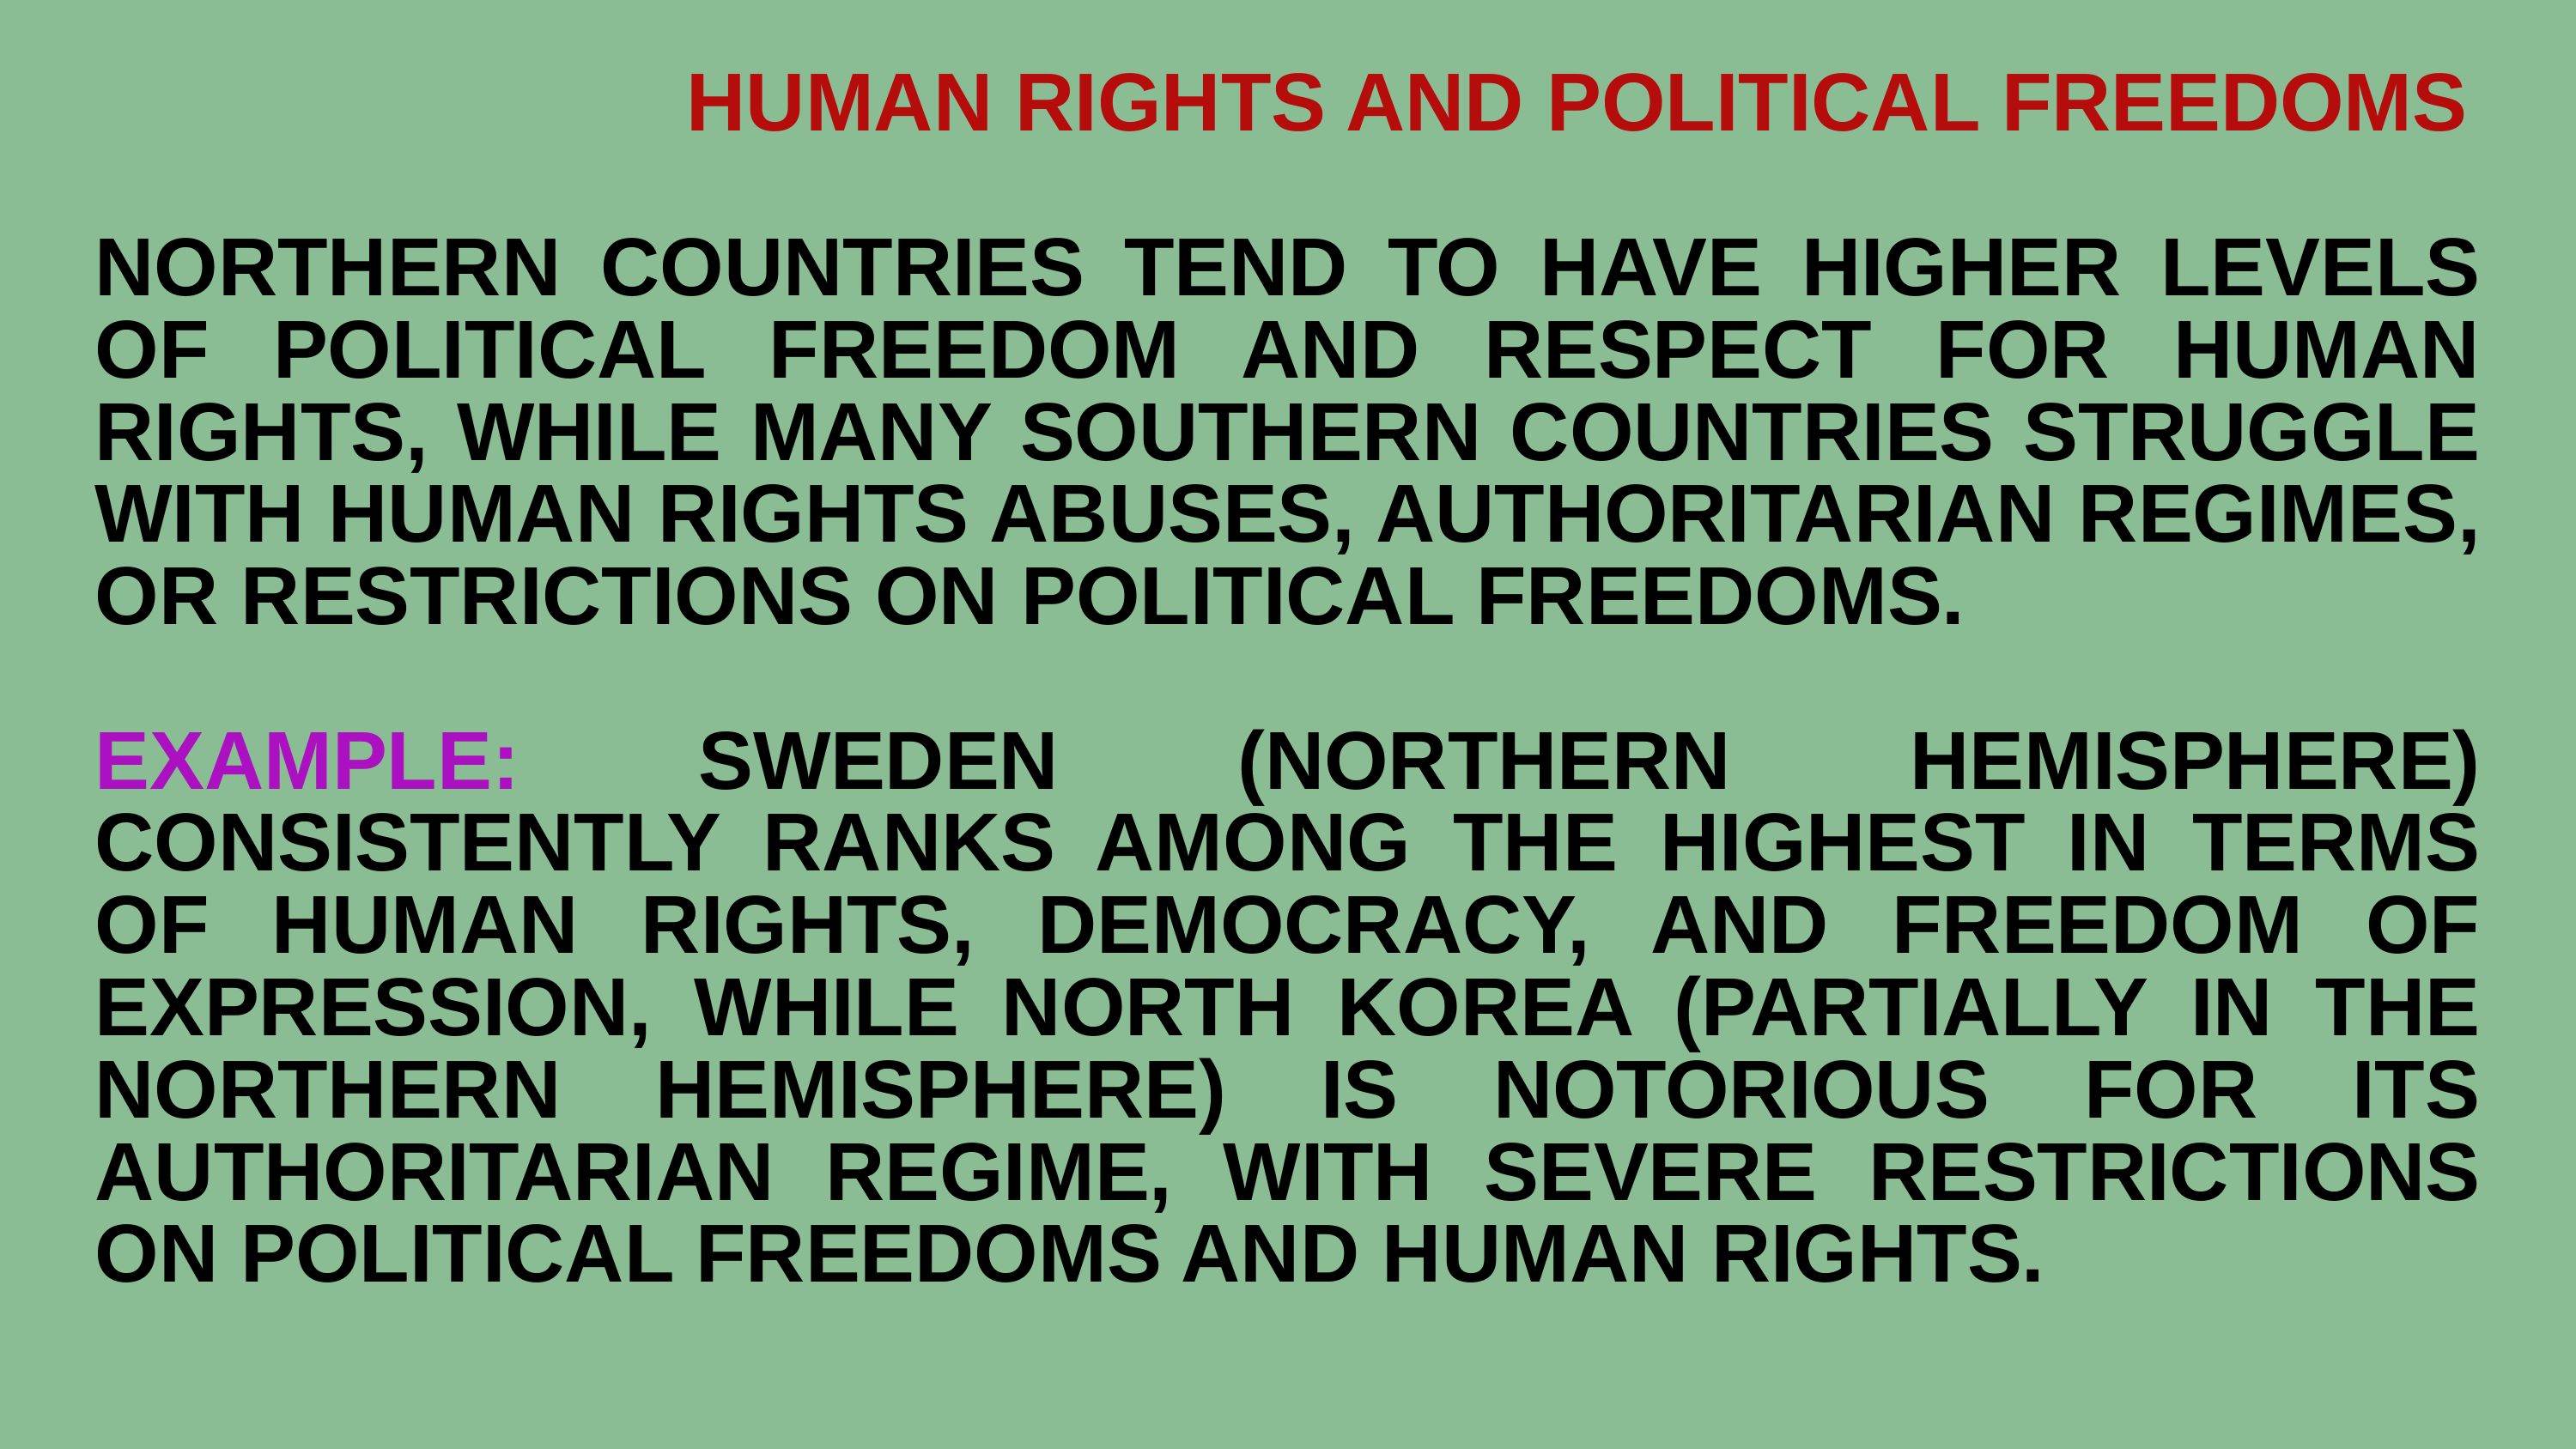

HUMAN RIGHTS AND POLITICAL FREEDOMS

NORTHERN COUNTRIES TEND TO HAVE HIGHER LEVELS OF POLITICAL FREEDOM AND RESPECT FOR HUMAN RIGHTS, WHILE MANY SOUTHERN COUNTRIES STRUGGLE WITH HUMAN RIGHTS ABUSES, AUTHORITARIAN REGIMES, OR RESTRICTIONS ON POLITICAL FREEDOMS.

EXAMPLE: SWEDEN (NORTHERN HEMISPHERE) CONSISTENTLY RANKS AMONG THE HIGHEST IN TERMS OF HUMAN RIGHTS, DEMOCRACY, AND FREEDOM OF EXPRESSION, WHILE NORTH KOREA (PARTIALLY IN THE NORTHERN HEMISPHERE) IS NOTORIOUS FOR ITS AUTHORITARIAN REGIME, WITH SEVERE RESTRICTIONS ON POLITICAL FREEDOMS AND HUMAN RIGHTS.